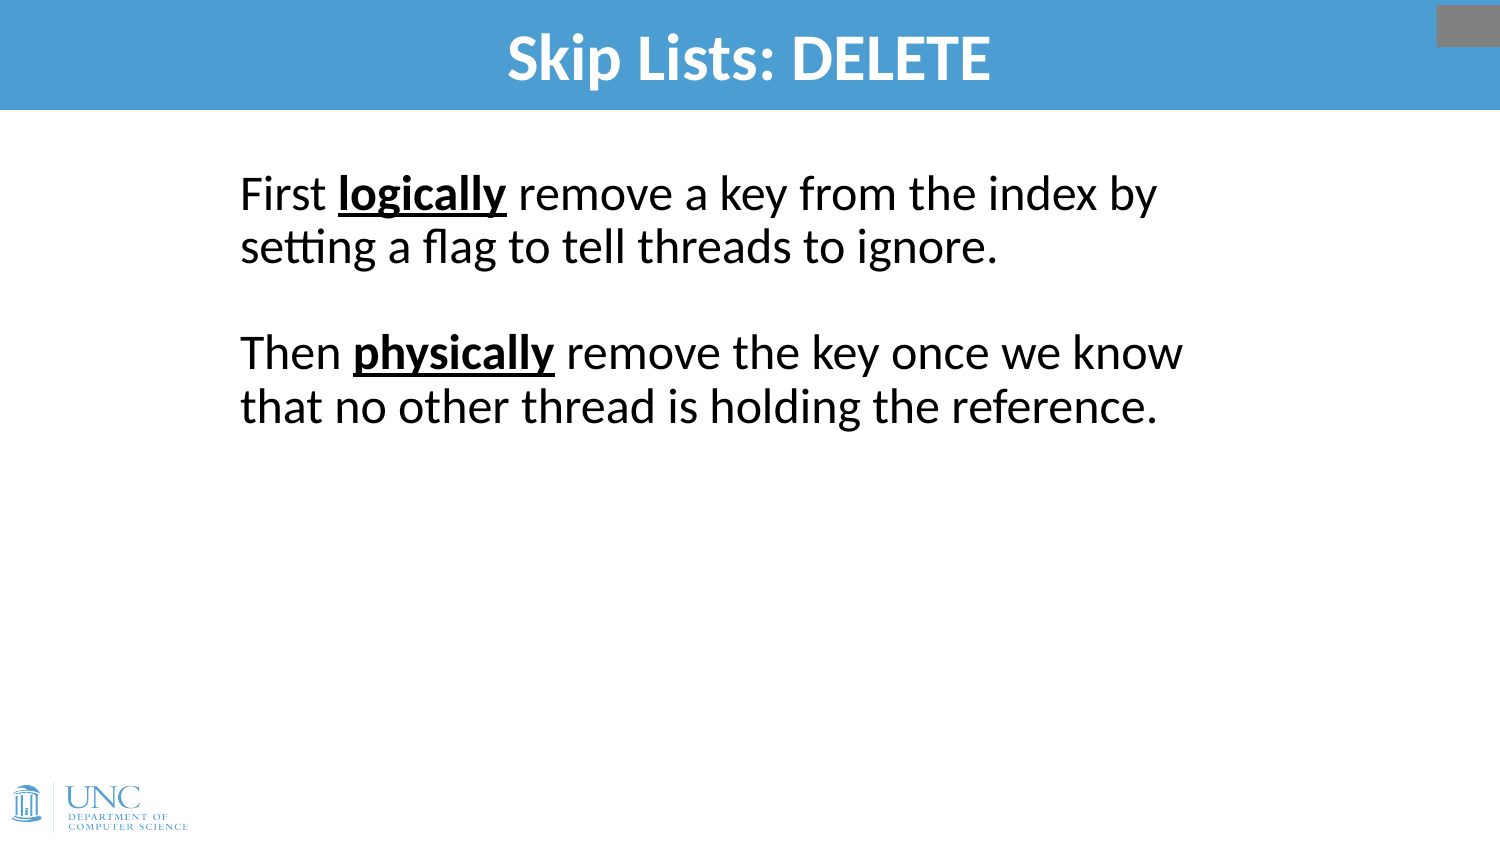

# Skip Lists: DELETE
22
First logically remove a key from the index by setting a flag to tell threads to ignore.

Then physically remove the key once we know that no other thread is holding the reference.